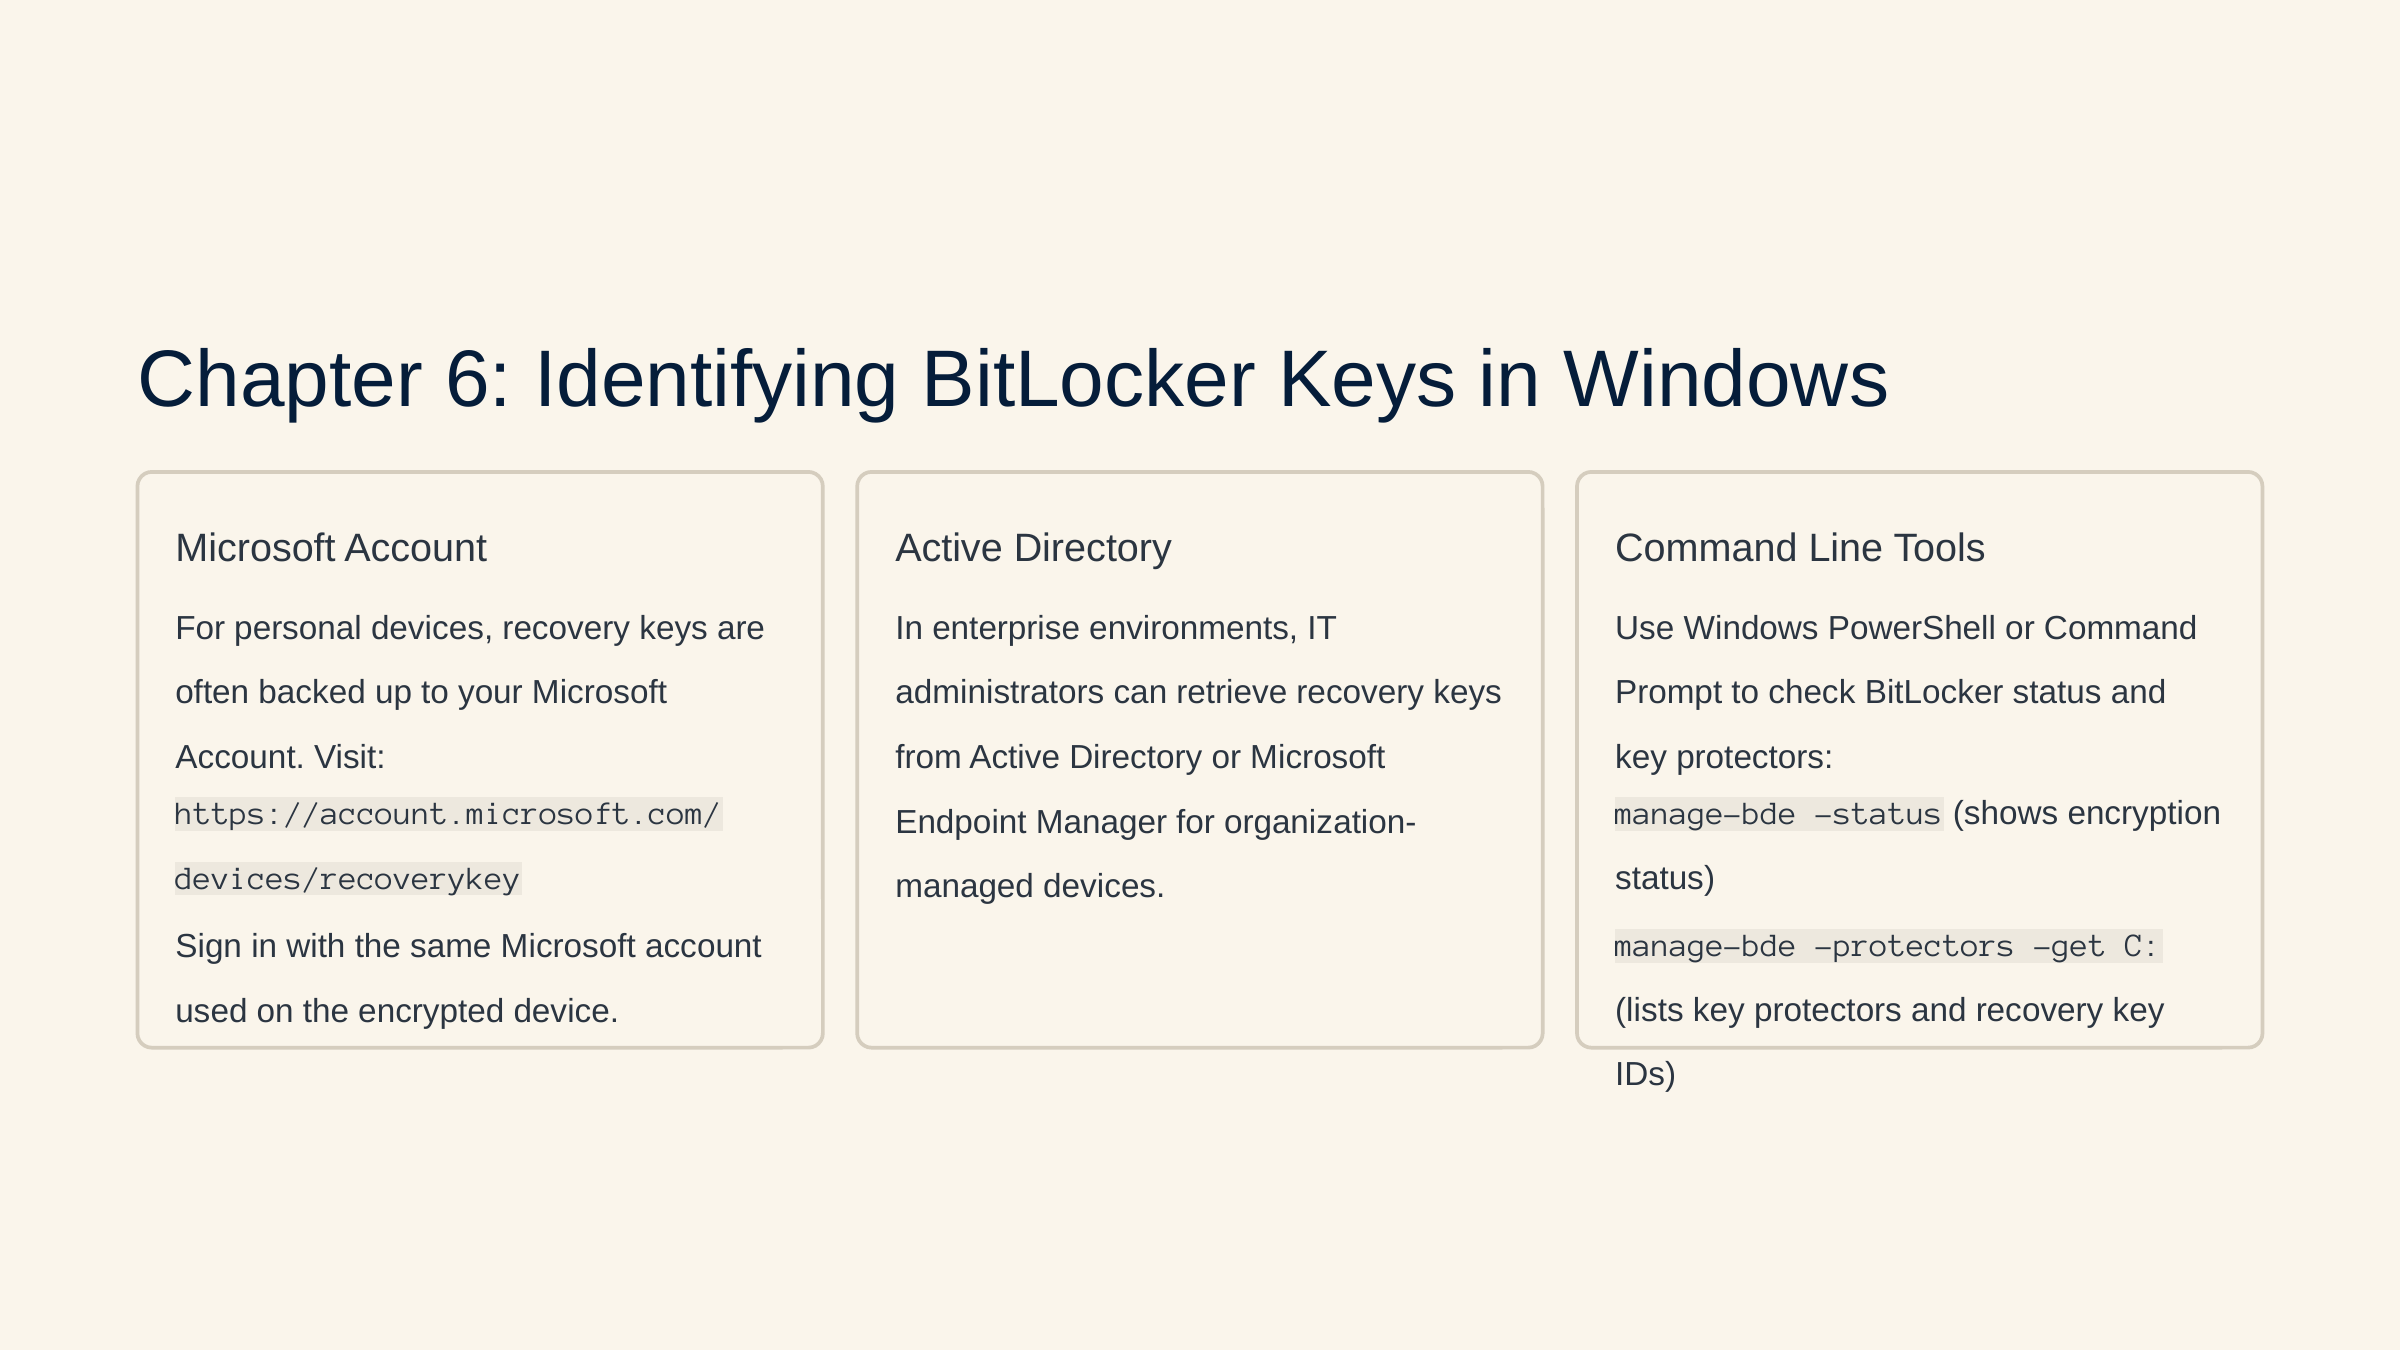

Chapter 6: Identifying BitLocker Keys in Windows

Microsoft Account
Active Directory
Command Line Tools
For personal devices, recovery keys are often backed up to your Microsoft Account. Visit:
In enterprise environments, IT administrators can retrieve recovery keys from Active Directory or Microsoft Endpoint Manager for organization-managed devices.
Use Windows PowerShell or Command Prompt to check BitLocker status and key protectors:
https://account.microsoft.com/devices/recoverykey
manage-bde -status (shows encryption status)
manage-bde -protectors -get C: (lists key protectors and recovery key IDs)
Sign in with the same Microsoft account used on the encrypted device.